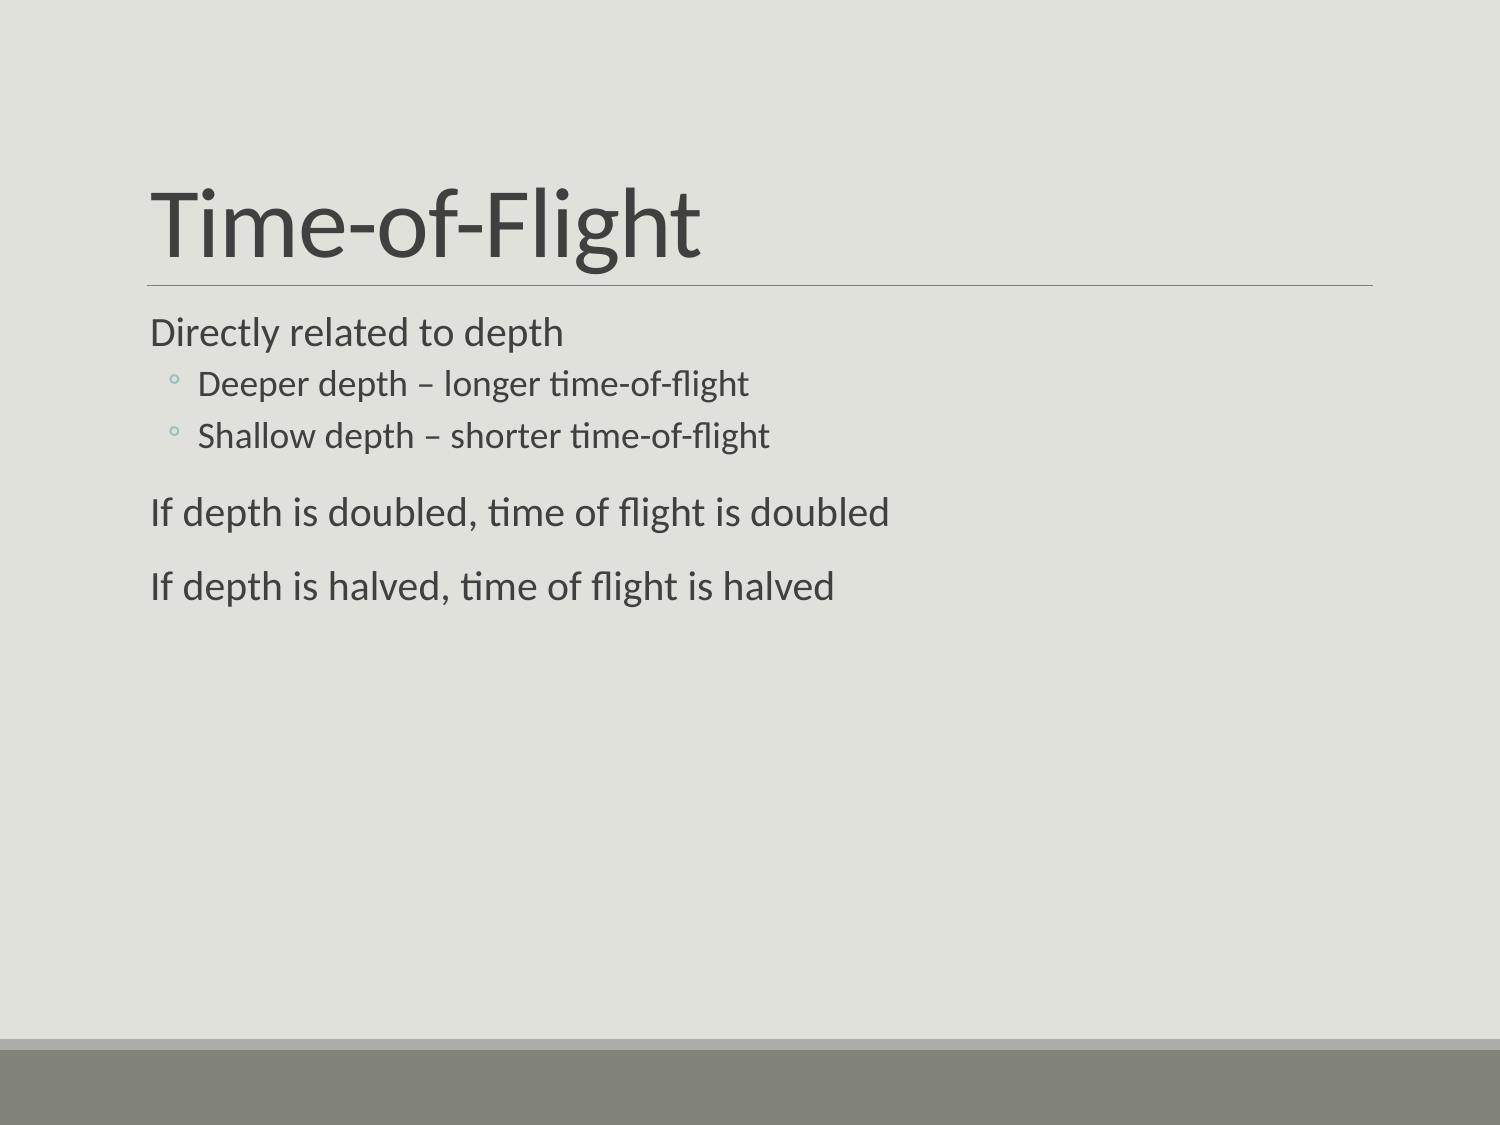

# Time-of-Flight
Directly related to depth
Deeper depth – longer time-of-flight
Shallow depth – shorter time-of-flight
If depth is doubled, time of flight is doubled
If depth is halved, time of flight is halved